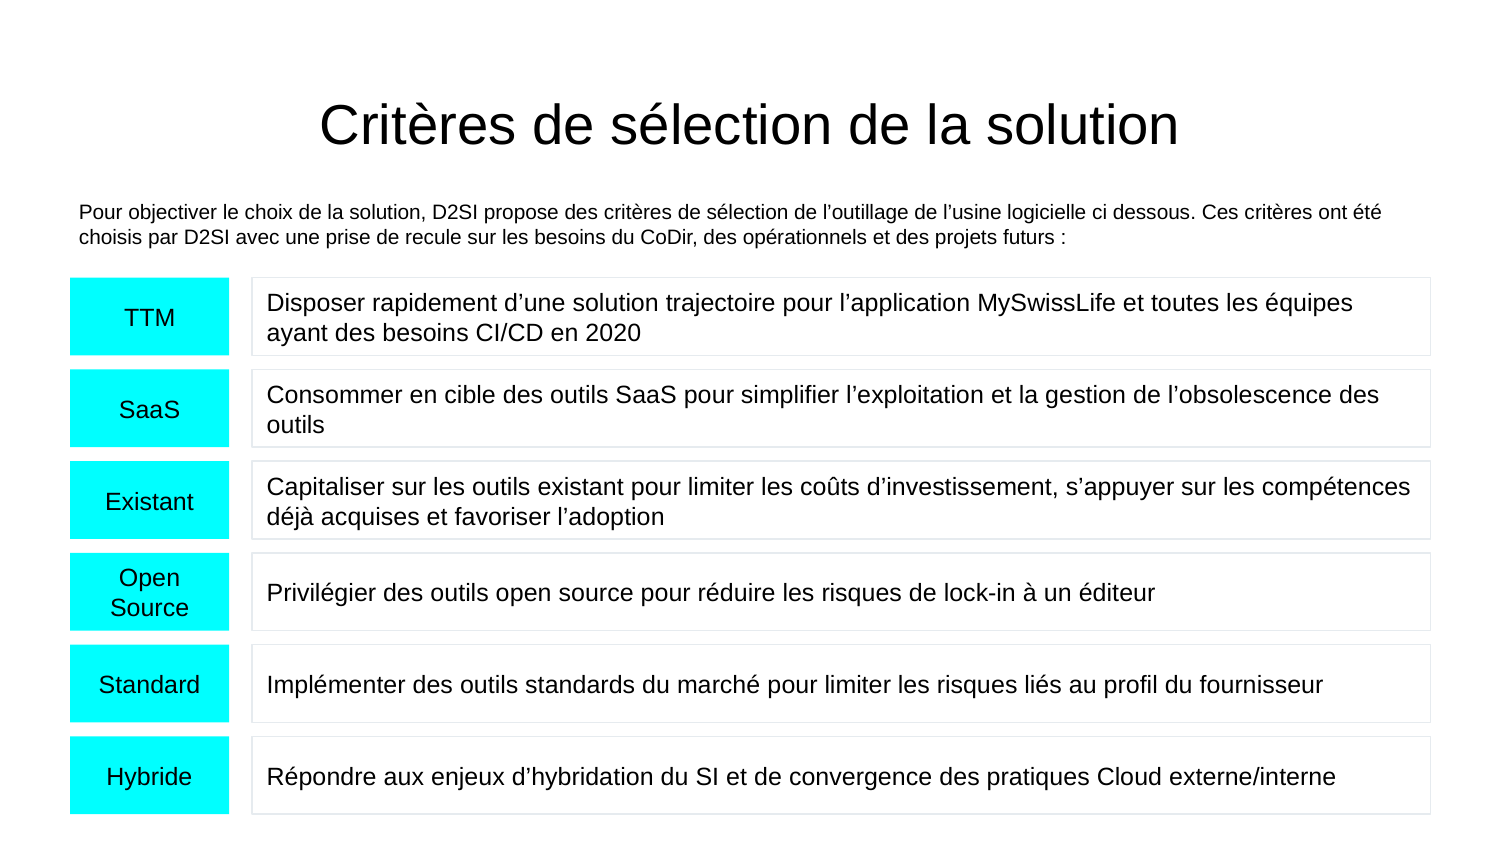

# Critères de sélection de la solution
Pour objectiver le choix de la solution, D2SI propose des critères de sélection de l’outillage de l’usine logicielle ci dessous. Ces critères ont été choisis par D2SI avec une prise de recule sur les besoins du CoDir, des opérationnels et des projets futurs :
TTM
Disposer rapidement d’une solution trajectoire pour l’application MySwissLife et toutes les équipes ayant des besoins CI/CD en 2020
SaaS
Consommer en cible des outils SaaS pour simplifier l’exploitation et la gestion de l’obsolescence des outils
Existant
Capitaliser sur les outils existant pour limiter les coûts d’investissement, s’appuyer sur les compétences déjà acquises et favoriser l’adoption
Open Source
Privilégier des outils open source pour réduire les risques de lock-in à un éditeur
Standard
Implémenter des outils standards du marché pour limiter les risques liés au profil du fournisseur
Hybride
Répondre aux enjeux d’hybridation du SI et de convergence des pratiques Cloud externe/interne